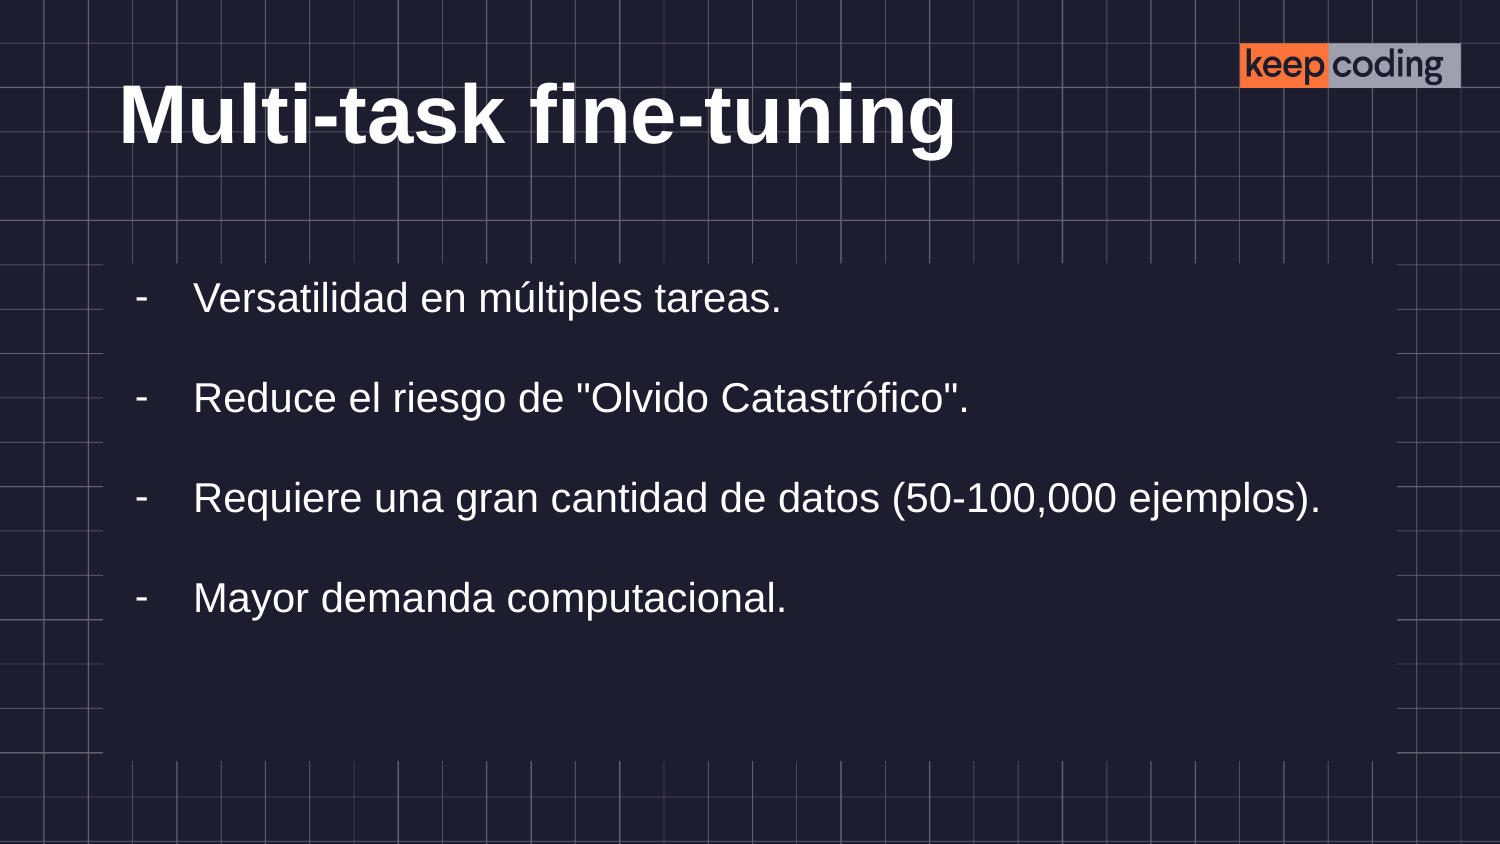

# Multi-task fine-tuning

Versatilidad en múltiples tareas.
Reduce el riesgo de "Olvido Catastrófico".
Requiere una gran cantidad de datos (50-100,000 ejemplos).
Mayor demanda computacional.